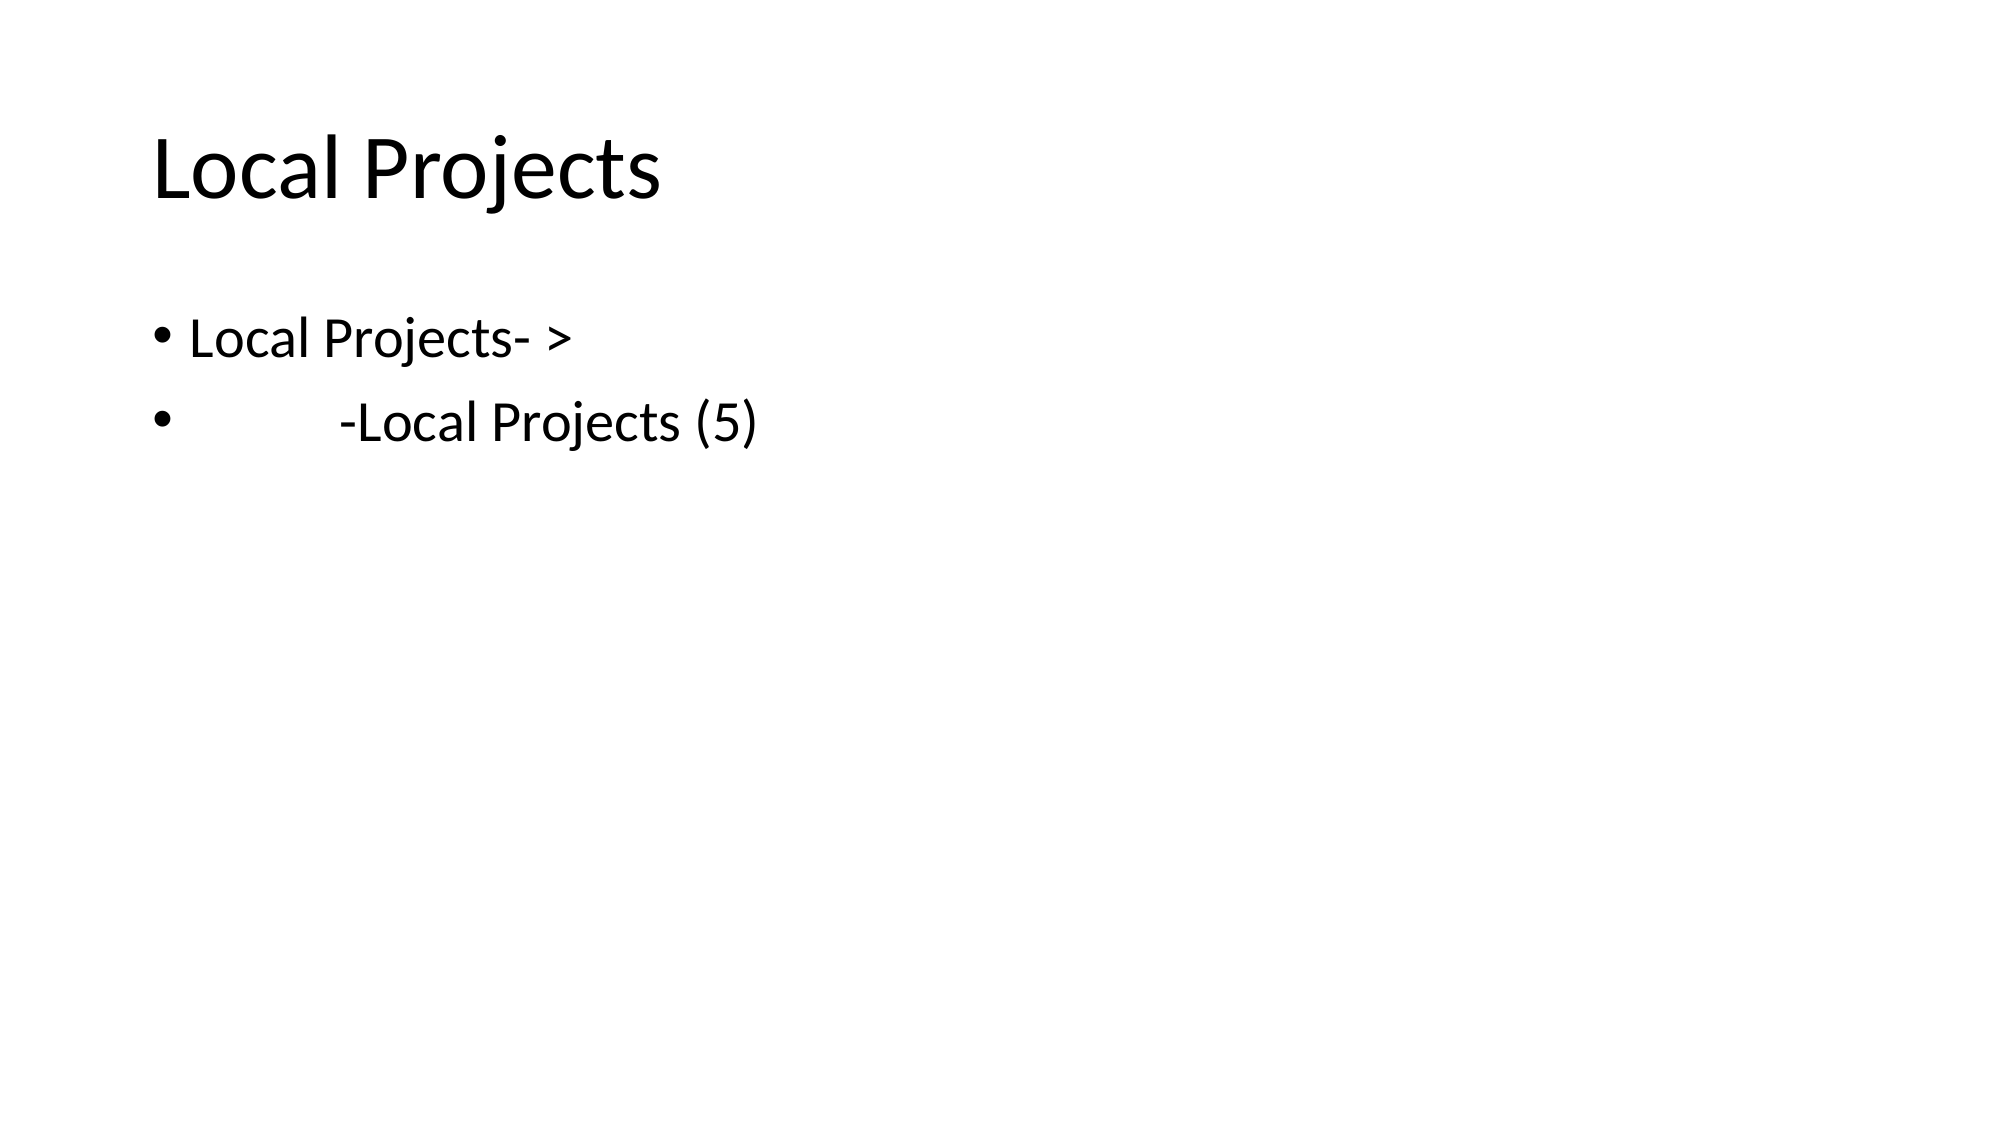

# Local Projects
Local Projects- >
	-Local Projects (5)